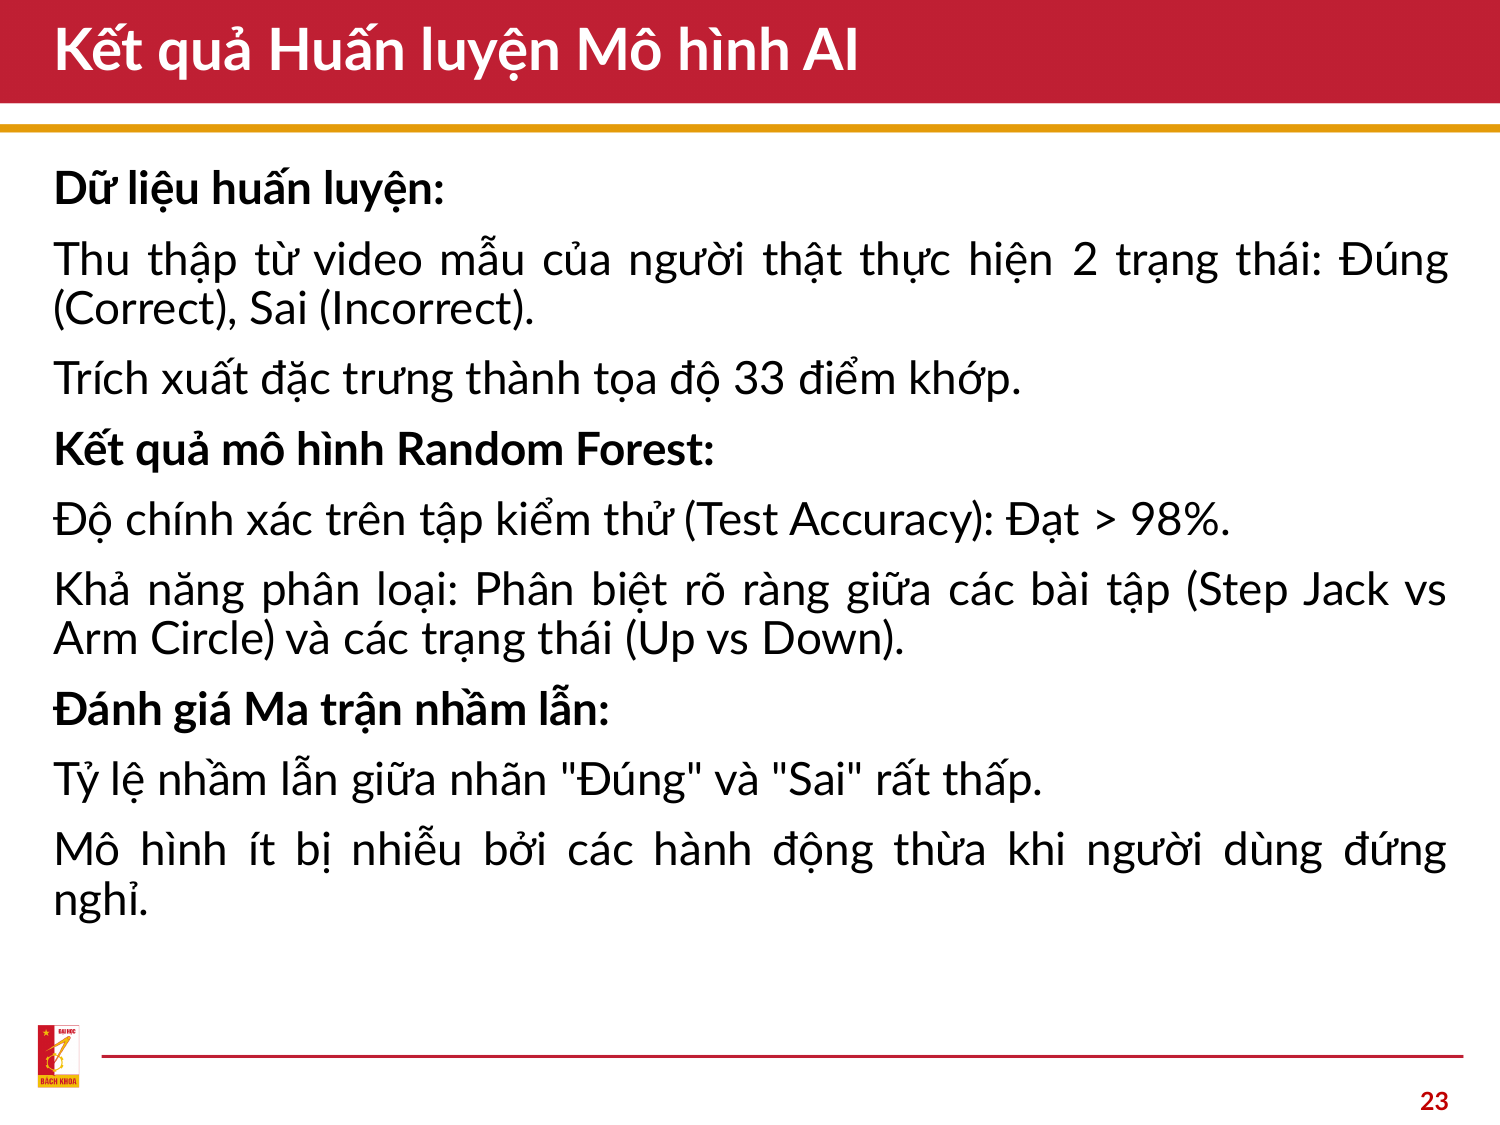

# Kết quả Huấn luyện Mô hình AI
Dữ liệu huấn luyện:
Thu thập từ video mẫu của người thật thực hiện 2 trạng thái: Đúng (Correct), Sai (Incorrect).
Trích xuất đặc trưng thành tọa độ 33 điểm khớp.
Kết quả mô hình Random Forest:
Độ chính xác trên tập kiểm thử (Test Accuracy): Đạt > 98%.
Khả năng phân loại: Phân biệt rõ ràng giữa các bài tập (Step Jack vs Arm Circle) và các trạng thái (Up vs Down).
Đánh giá Ma trận nhầm lẫn:
Tỷ lệ nhầm lẫn giữa nhãn "Đúng" và "Sai" rất thấp.
Mô hình ít bị nhiễu bởi các hành động thừa khi người dùng đứng nghỉ.
23